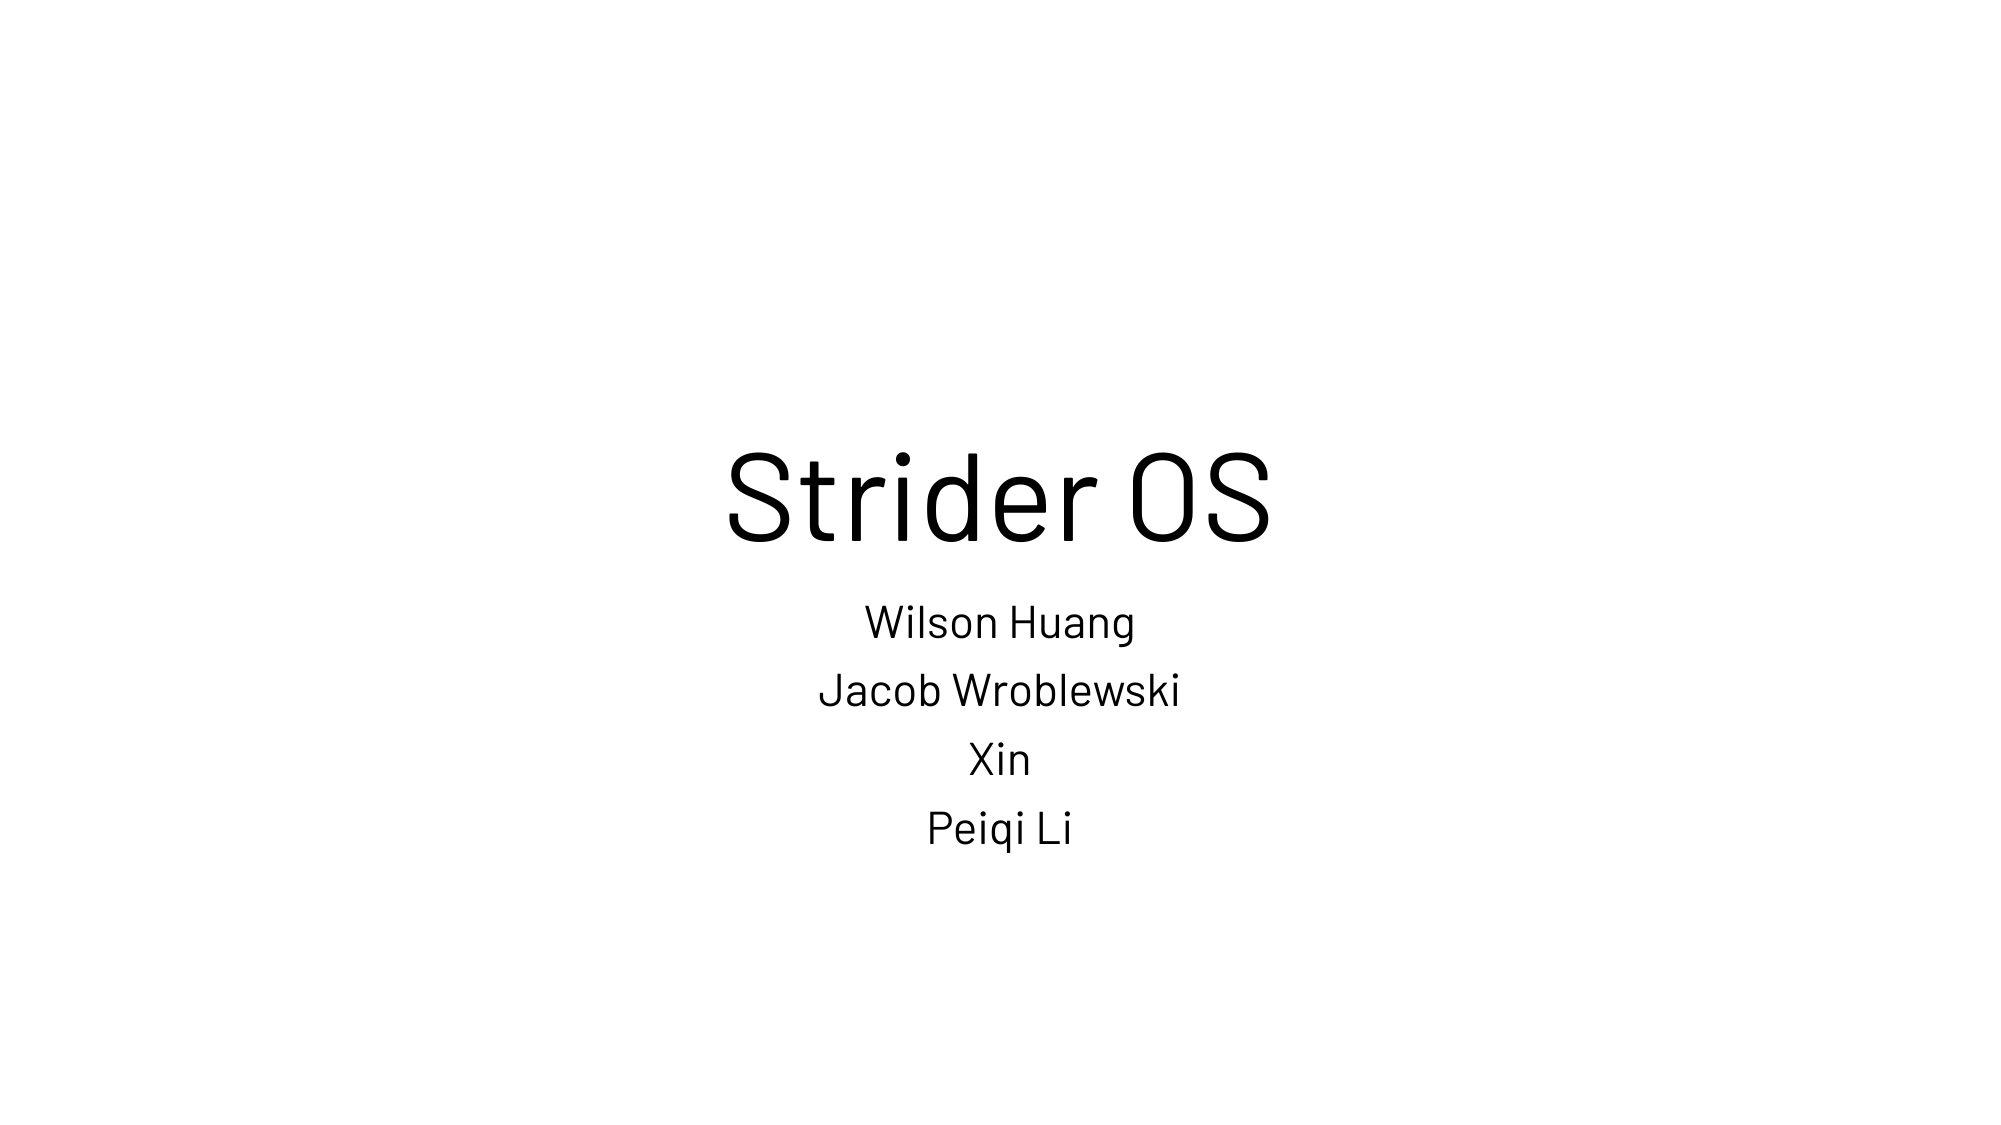

# Strider OS
Wilson Huang
Jacob Wroblewski
Xin
Peiqi Li